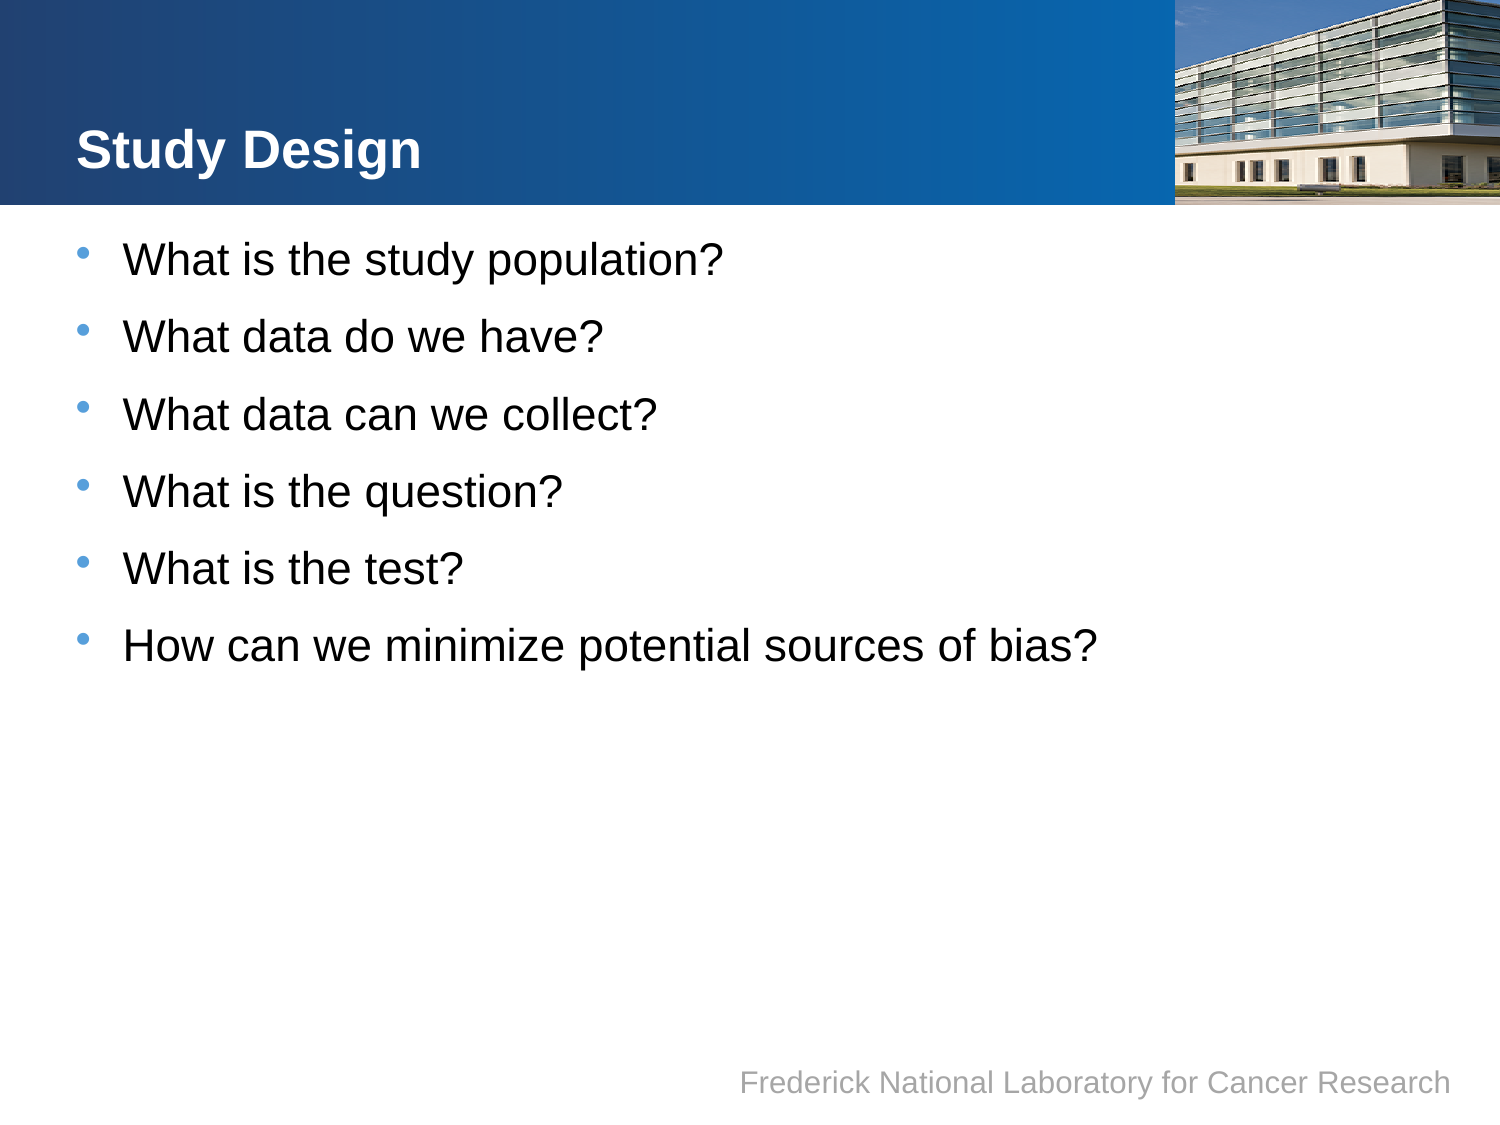

# Study Design
What is the study population?
What data do we have?
What data can we collect?
What is the question?
What is the test?
How can we minimize potential sources of bias?